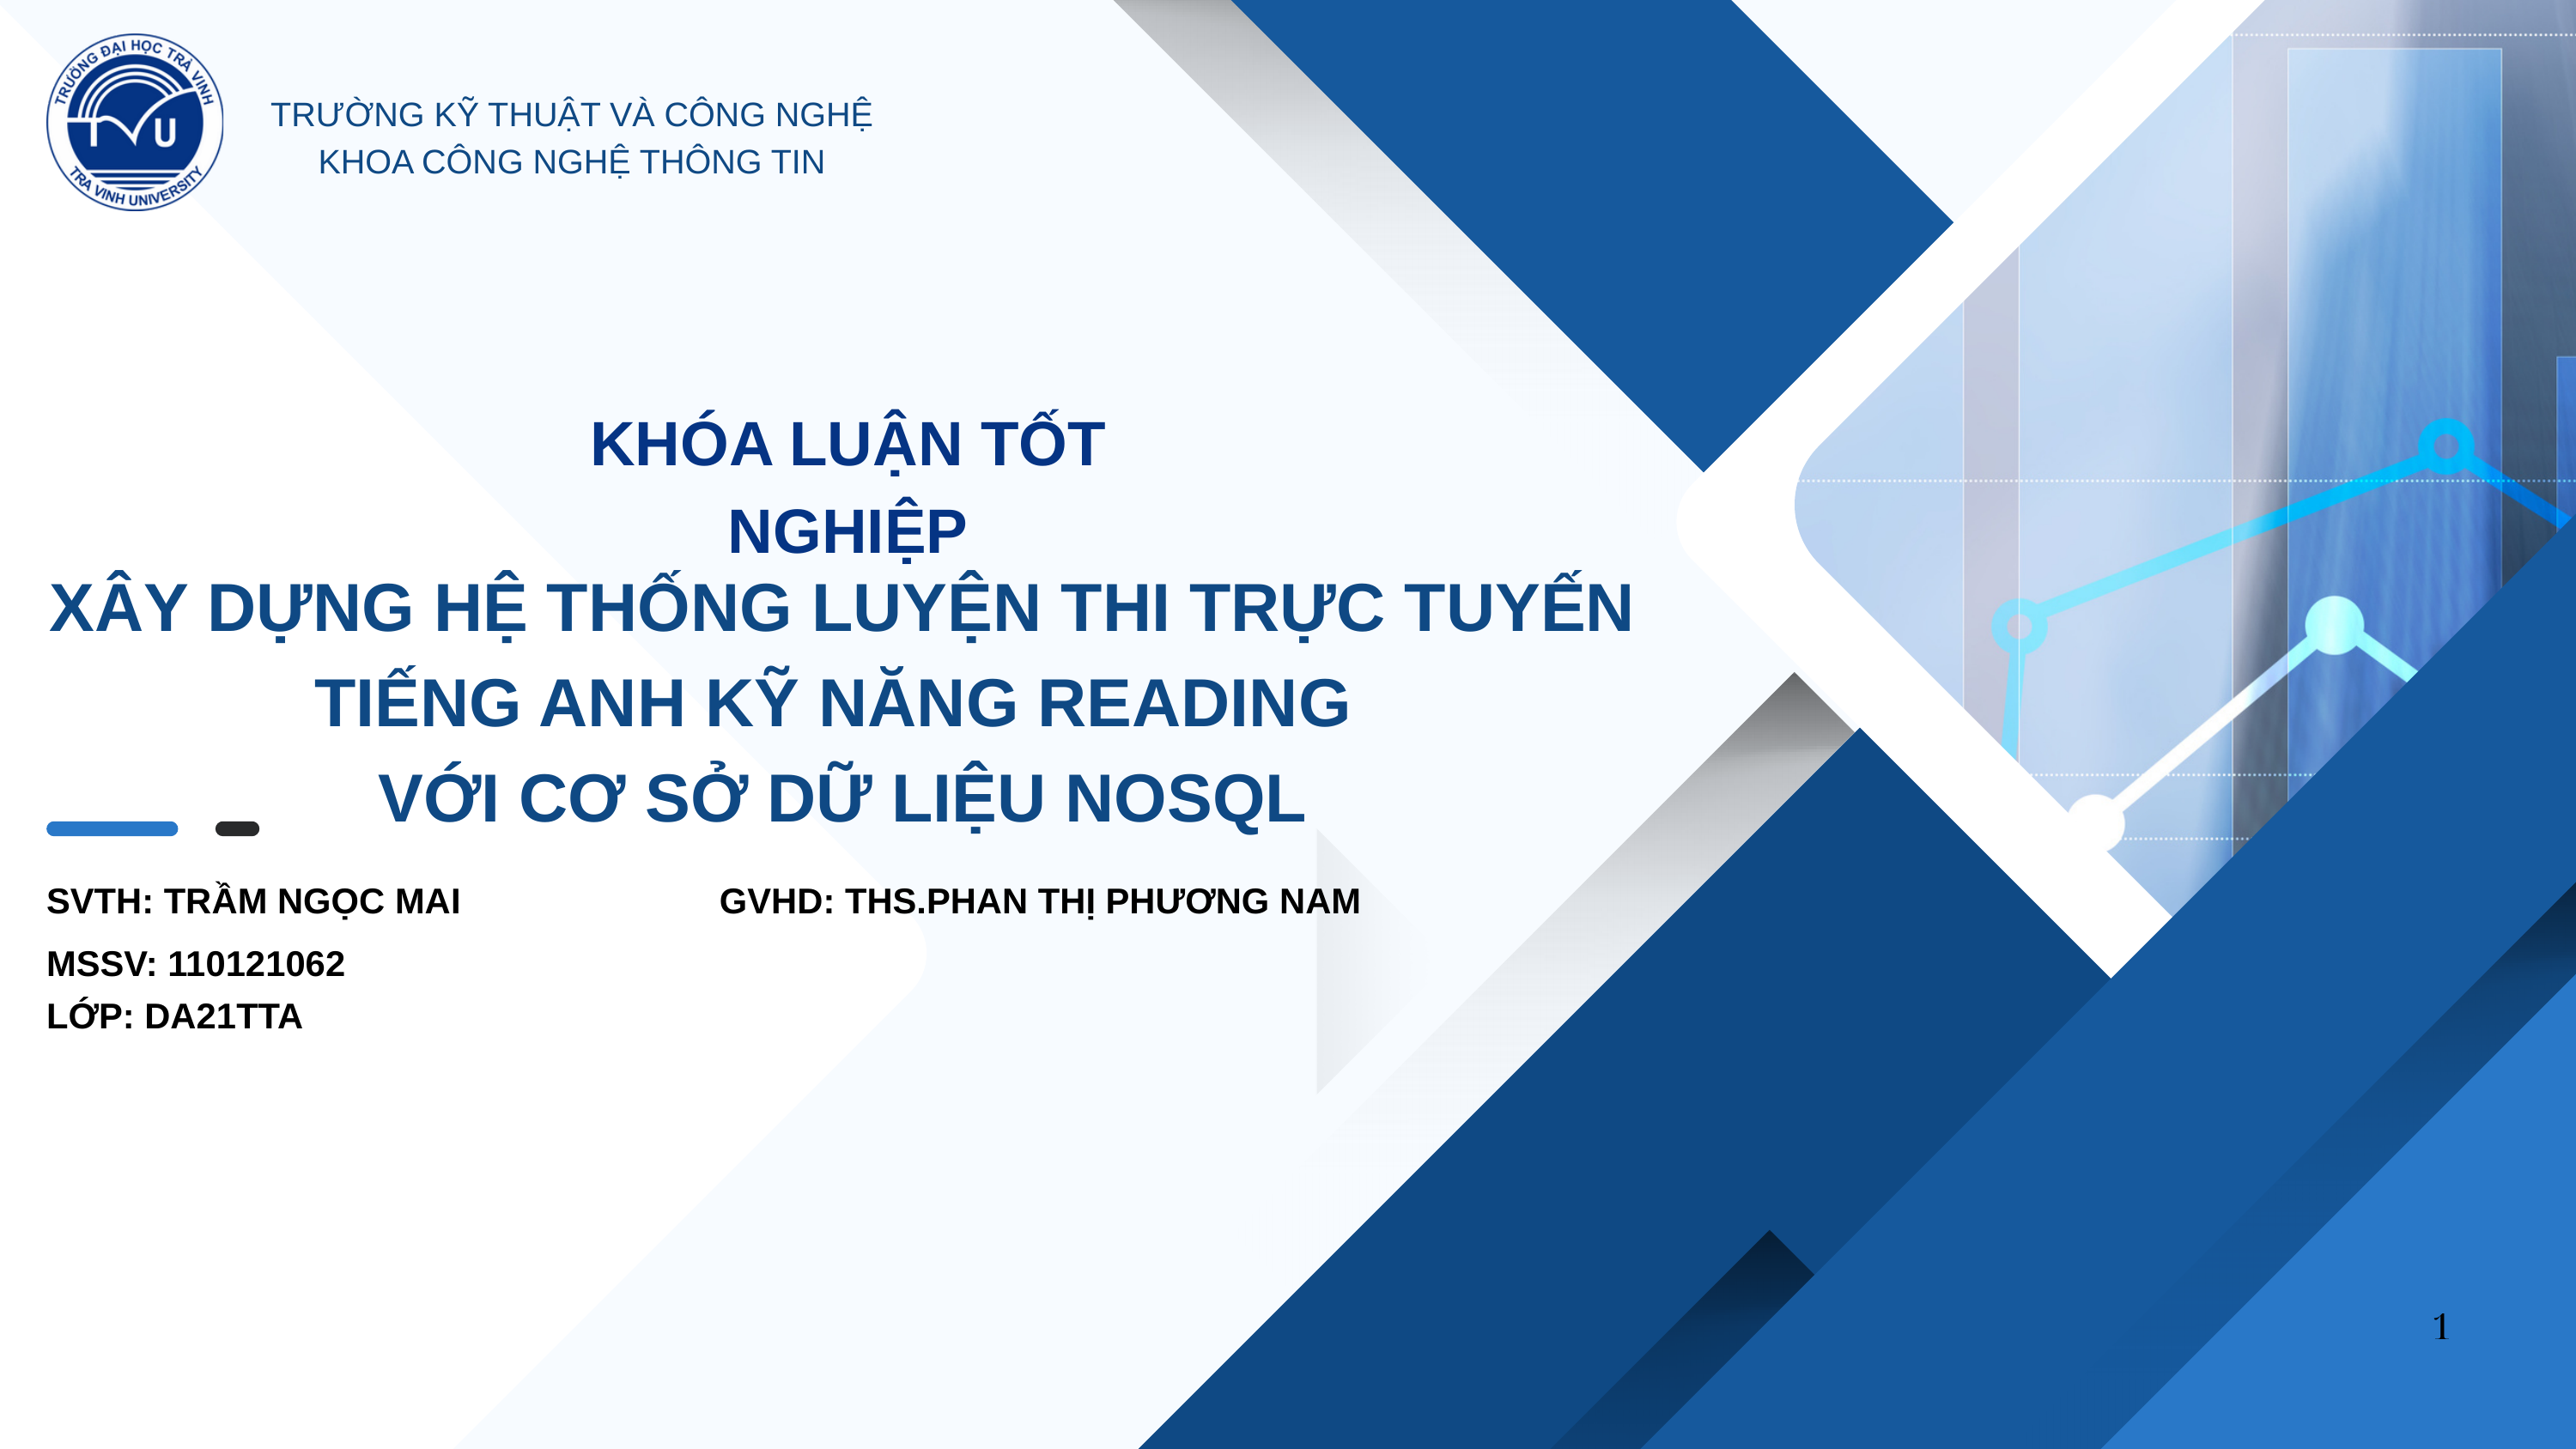

TRƯỜNG KỸ THUẬT VÀ CÔNG NGHỆ
KHOA CÔNG NGHỆ THÔNG TIN

KHÓA LUẬN TỐT NGHIỆP
XÂY DỰNG HỆ THỐNG LUYỆN THI TRỰC TUYẾN TIẾNG ANH KỸ NĂNG READING
VỚI CƠ SỞ DỮ LIỆU NOSQL

SVTH: TRẦM NGỌC MAI
GVHD: THS.PHAN THỊ PHƯƠNG NAM

MSSV: 110121062

LỚP: DA21TTA

1